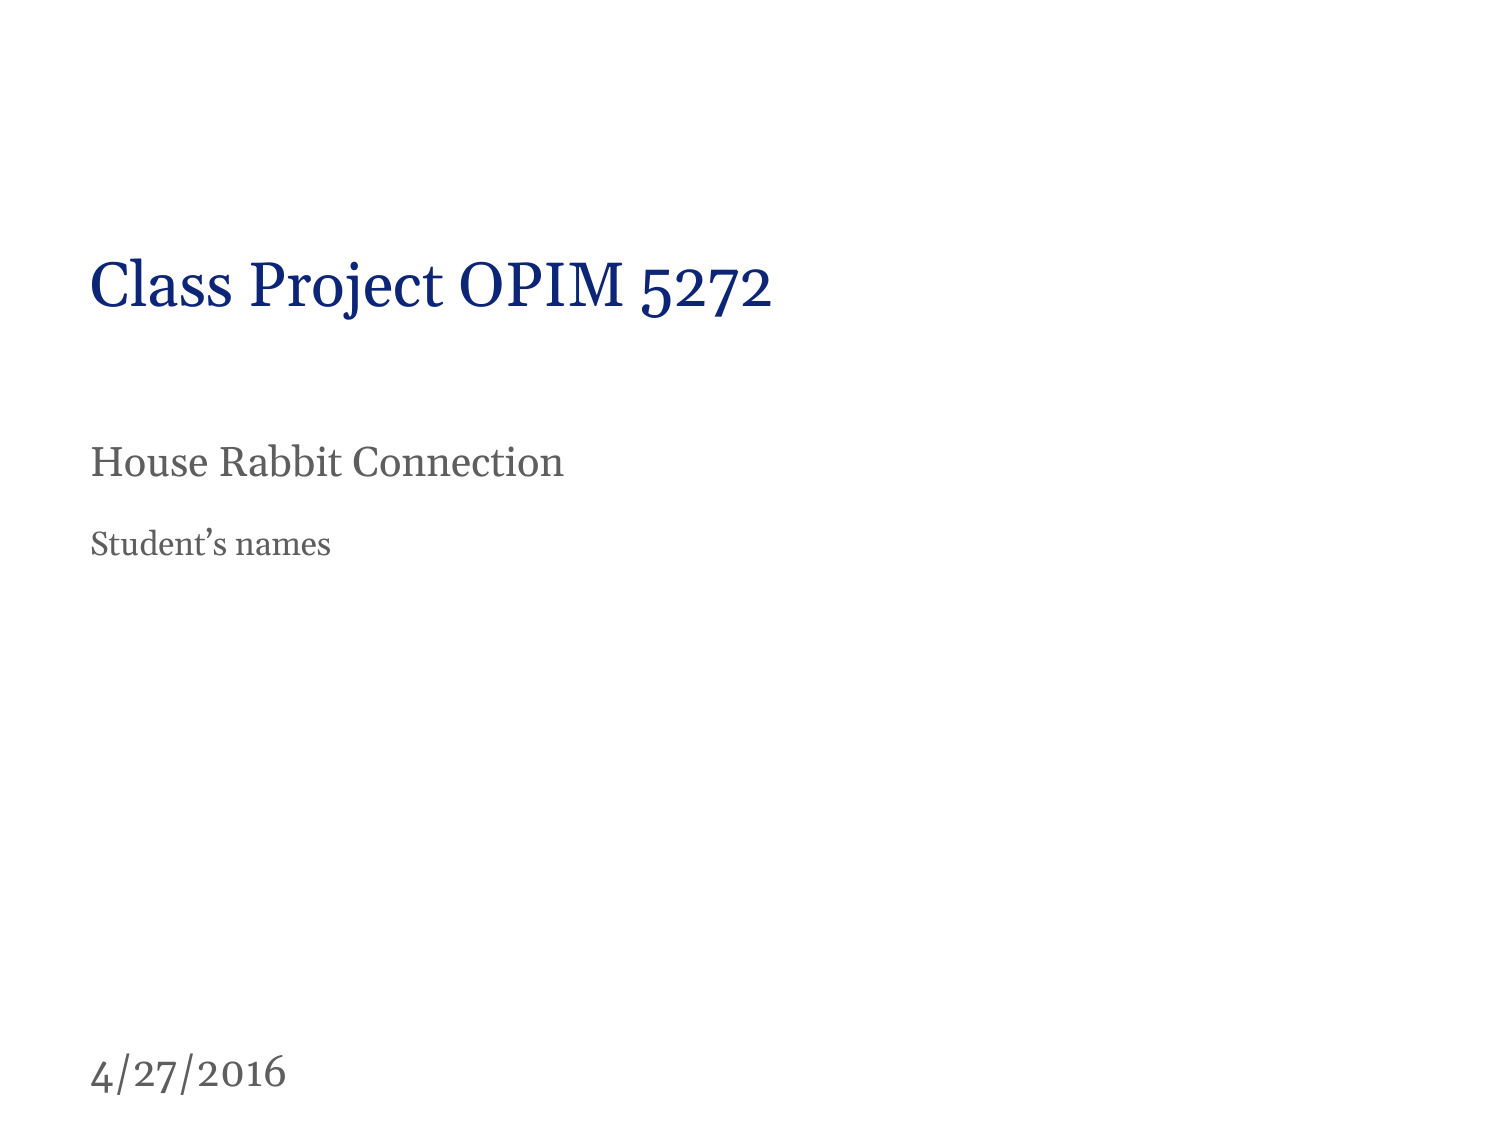

# Class Project OPIM 5272
House Rabbit Connection
Student’s names
4/27/2016